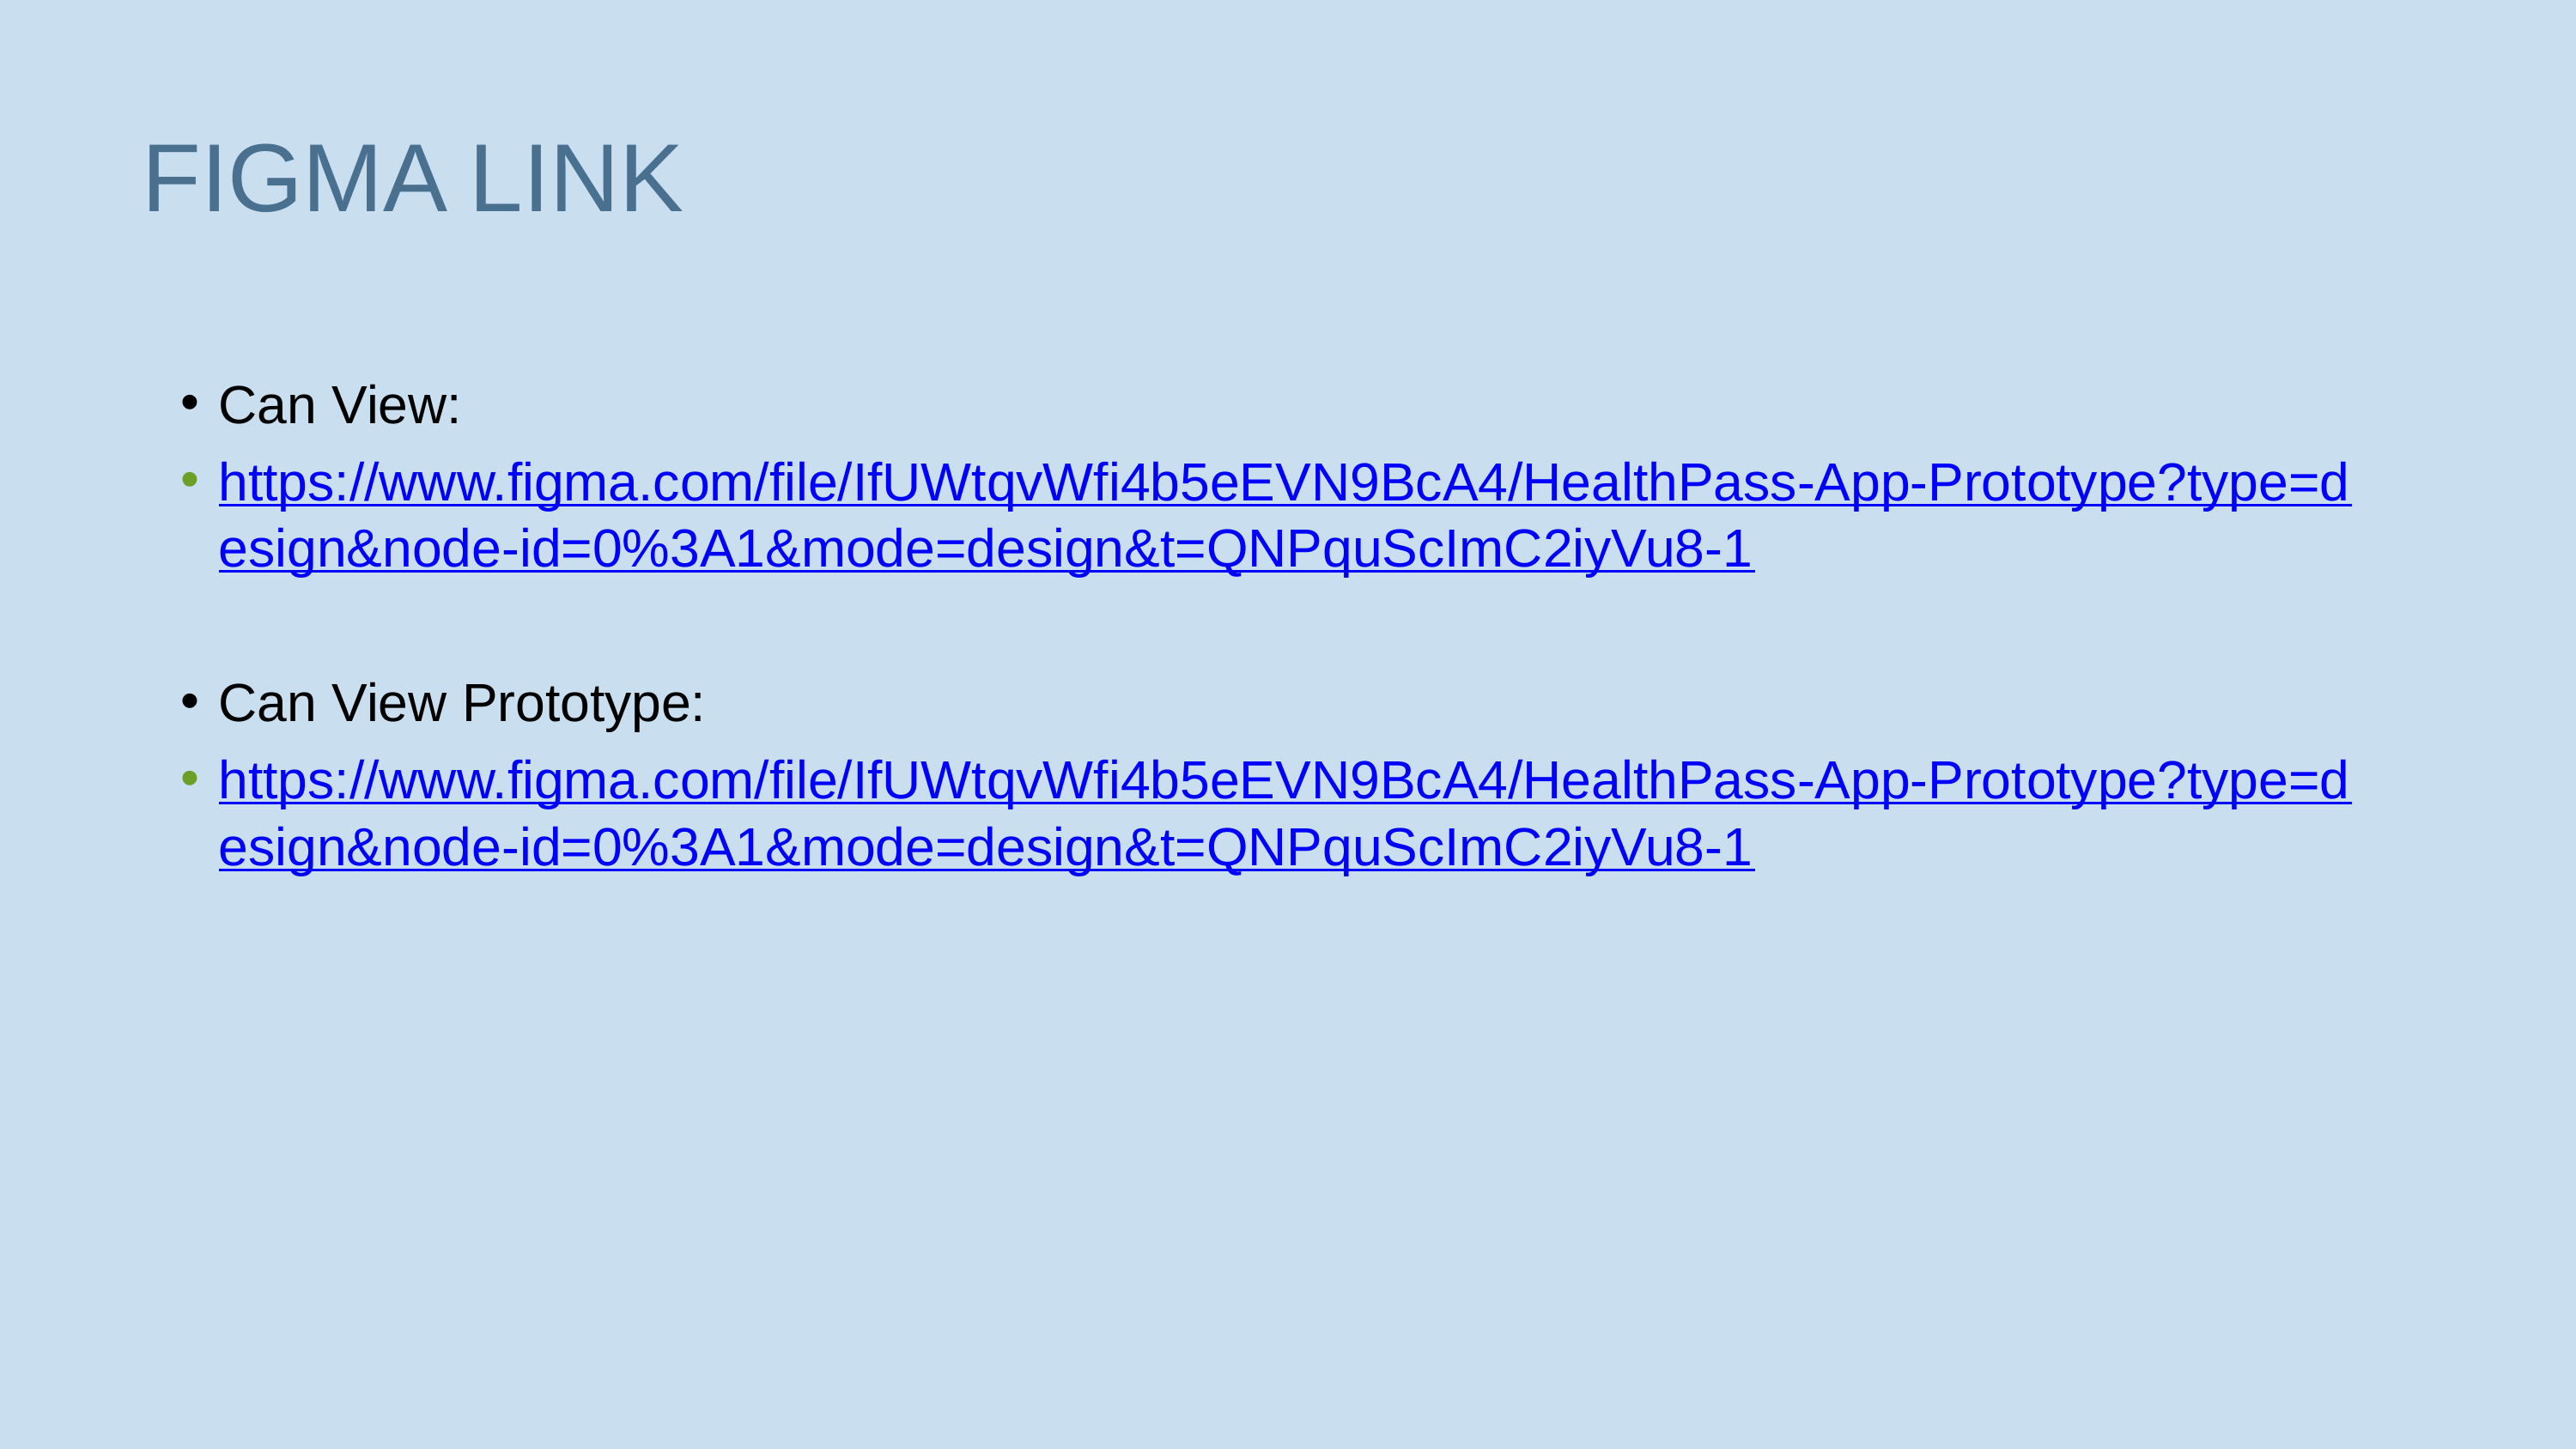

FIGMA LINK
Can View:
https://www.figma.com/file/IfUWtqvWfi4b5eEVN9BcA4/HealthPass-App-Prototype?type=design&node-id=0%3A1&mode=design&t=QNPquScImC2iyVu8-1

Can View Prototype:
https://www.figma.com/file/IfUWtqvWfi4b5eEVN9BcA4/HealthPass-App-Prototype?type=design&node-id=0%3A1&mode=design&t=QNPquScImC2iyVu8-1